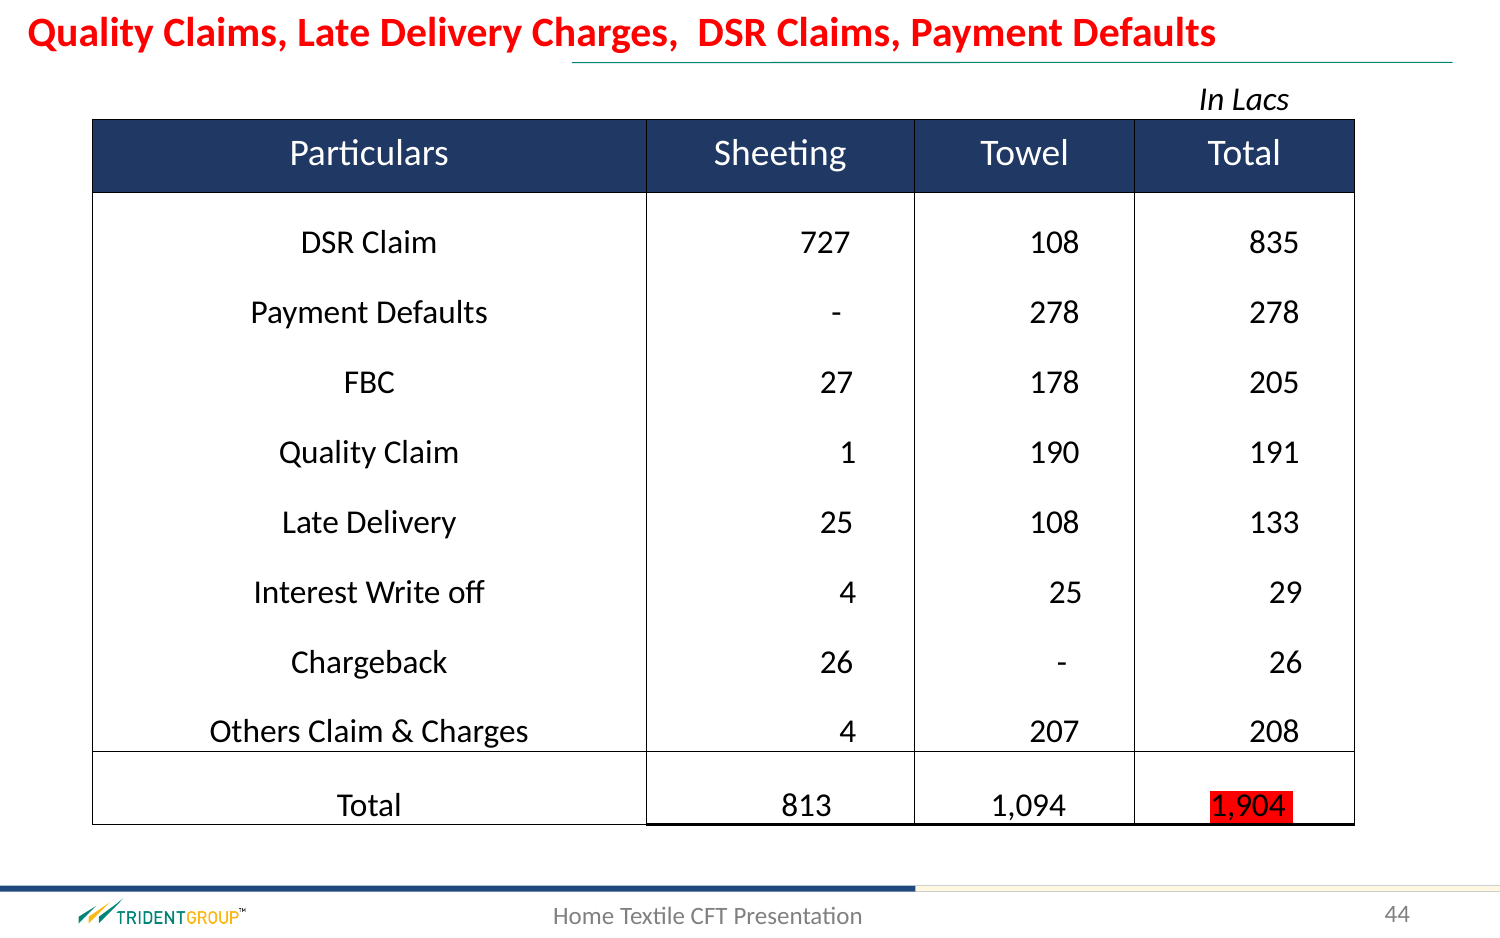

Quality Claims, Late Delivery Charges,  DSR Claims, Payment Defaults

|  |  |  | In Lacs |
| --- | --- | --- | --- |
| Particulars | Sheeting | Towel | Total |
| DSR Claim | 727 | 108 | 835 |
| Payment Defaults | - | 278 | 278 |
| FBC | 27 | 178 | 205 |
| Quality Claim | 1 | 190 | 191 |
| Late Delivery | 25 | 108 | 133 |
| Interest Write off | 4 | 25 | 29 |
| Chargeback | 26 | - | 26 |
| Others Claim & Charges | 4 | 207 | 208 |
| Total | 813 | 1,094 | 1,904 |